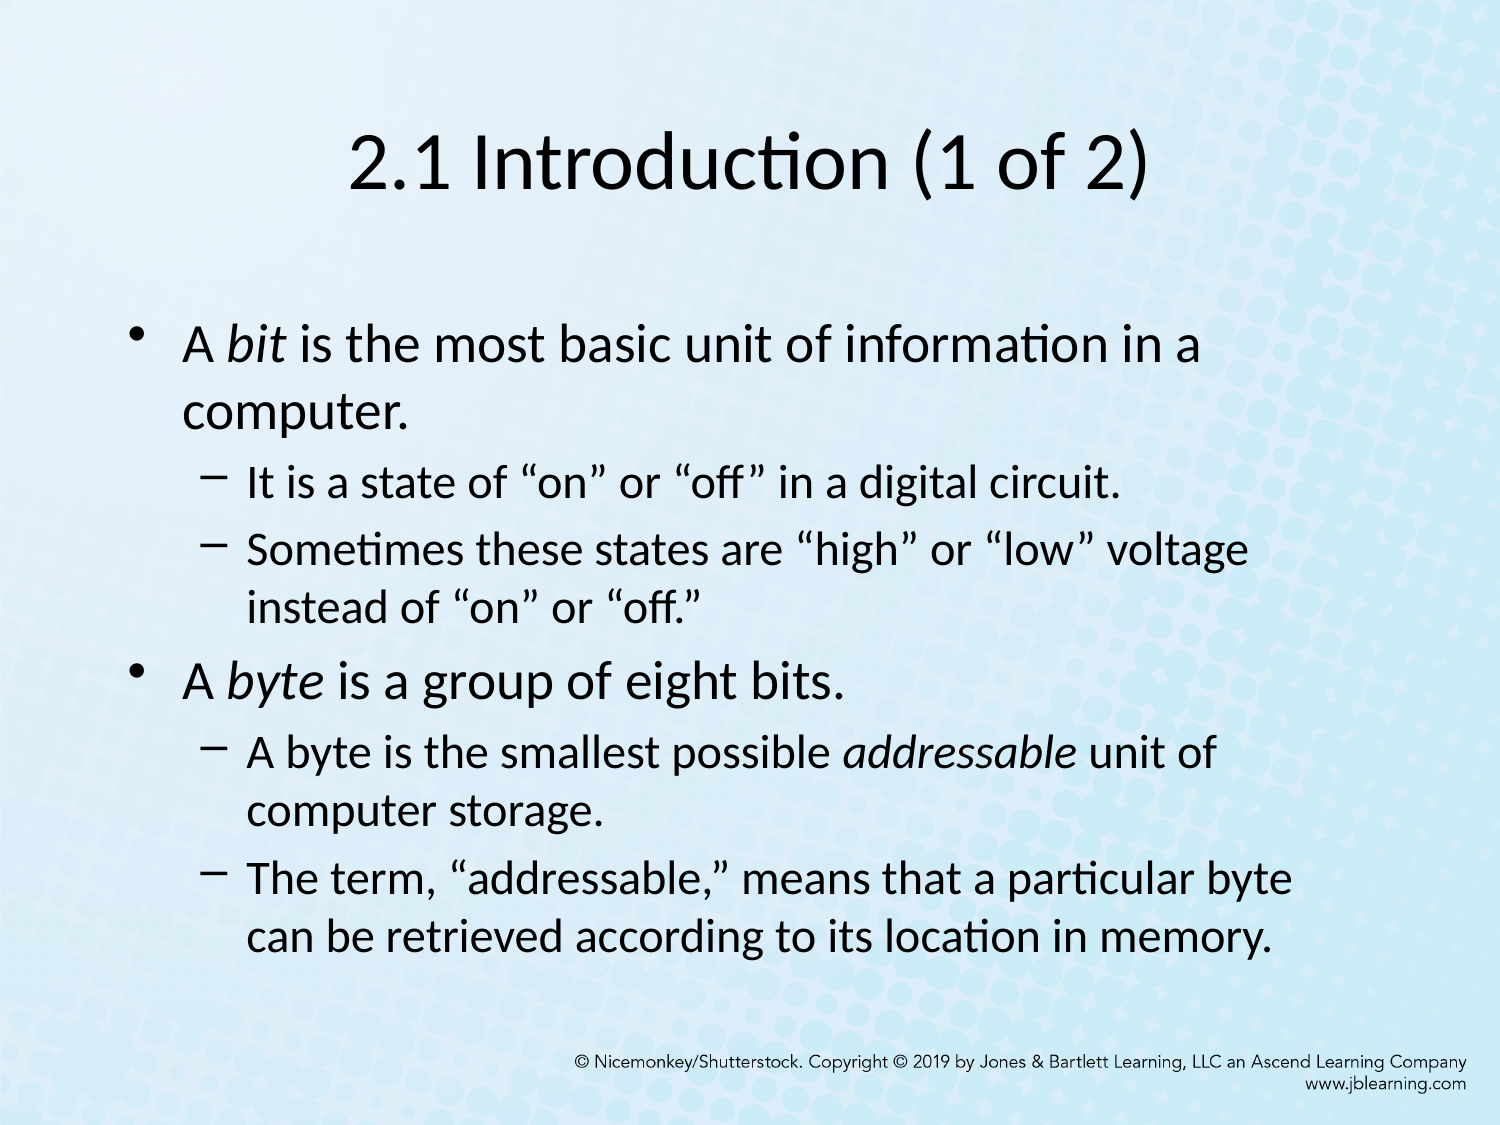

# 2.1 Introduction (1 of 2)
A bit is the most basic unit of information in a computer.
It is a state of “on” or “off” in a digital circuit.
Sometimes these states are “high” or “low” voltage instead of “on” or “off.”
A byte is a group of eight bits.
A byte is the smallest possible addressable unit of computer storage.
The term, “addressable,” means that a particular byte can be retrieved according to its location in memory.